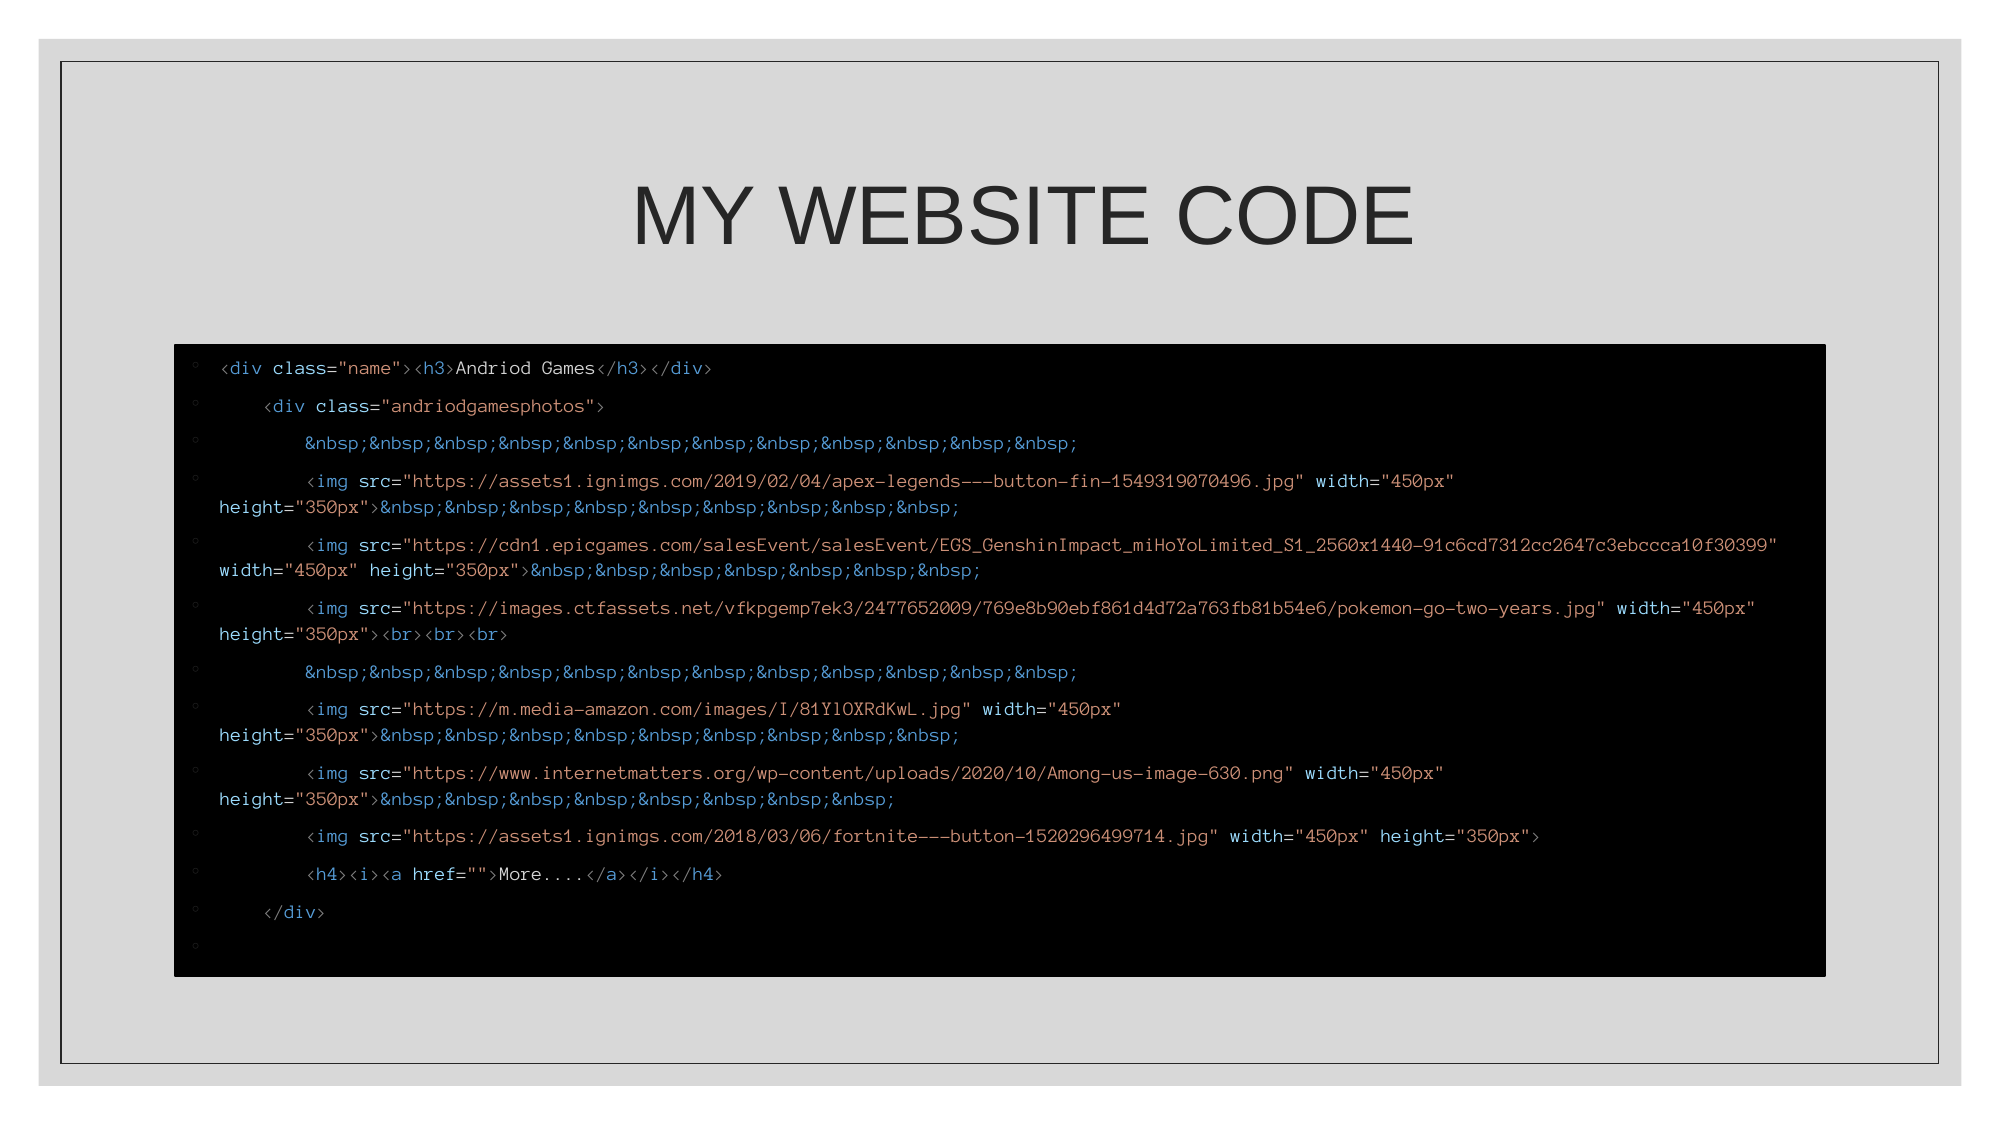

# MY WEBSITE CODE
<div class="name"><h3>Andriod Games</h3></div>
    <div class="andriodgamesphotos">
        &nbsp;&nbsp;&nbsp;&nbsp;&nbsp;&nbsp;&nbsp;&nbsp;&nbsp;&nbsp;&nbsp;&nbsp;
        <img src="https://assets1.ignimgs.com/2019/02/04/apex-legends---button-fin-1549319070496.jpg" width="450px" height="350px">&nbsp;&nbsp;&nbsp;&nbsp;&nbsp;&nbsp;&nbsp;&nbsp;&nbsp;
        <img src="https://cdn1.epicgames.com/salesEvent/salesEvent/EGS_GenshinImpact_miHoYoLimited_S1_2560x1440-91c6cd7312cc2647c3ebccca10f30399" width="450px" height="350px">&nbsp;&nbsp;&nbsp;&nbsp;&nbsp;&nbsp;&nbsp;
        <img src="https://images.ctfassets.net/vfkpgemp7ek3/2477652009/769e8b90ebf861d4d72a763fb81b54e6/pokemon-go-two-years.jpg" width="450px" height="350px"><br><br><br>
        &nbsp;&nbsp;&nbsp;&nbsp;&nbsp;&nbsp;&nbsp;&nbsp;&nbsp;&nbsp;&nbsp;&nbsp;
        <img src="https://m.media-amazon.com/images/I/81YlOXRdKwL.jpg" width="450px" height="350px">&nbsp;&nbsp;&nbsp;&nbsp;&nbsp;&nbsp;&nbsp;&nbsp;&nbsp;
        <img src="https://www.internetmatters.org/wp-content/uploads/2020/10/Among-us-image-630.png" width="450px" height="350px">&nbsp;&nbsp;&nbsp;&nbsp;&nbsp;&nbsp;&nbsp;&nbsp;
        <img src="https://assets1.ignimgs.com/2018/03/06/fortnite---button-1520296499714.jpg" width="450px" height="350px">
        <h4><i><a href="">More....</a></i></h4>
    </div>